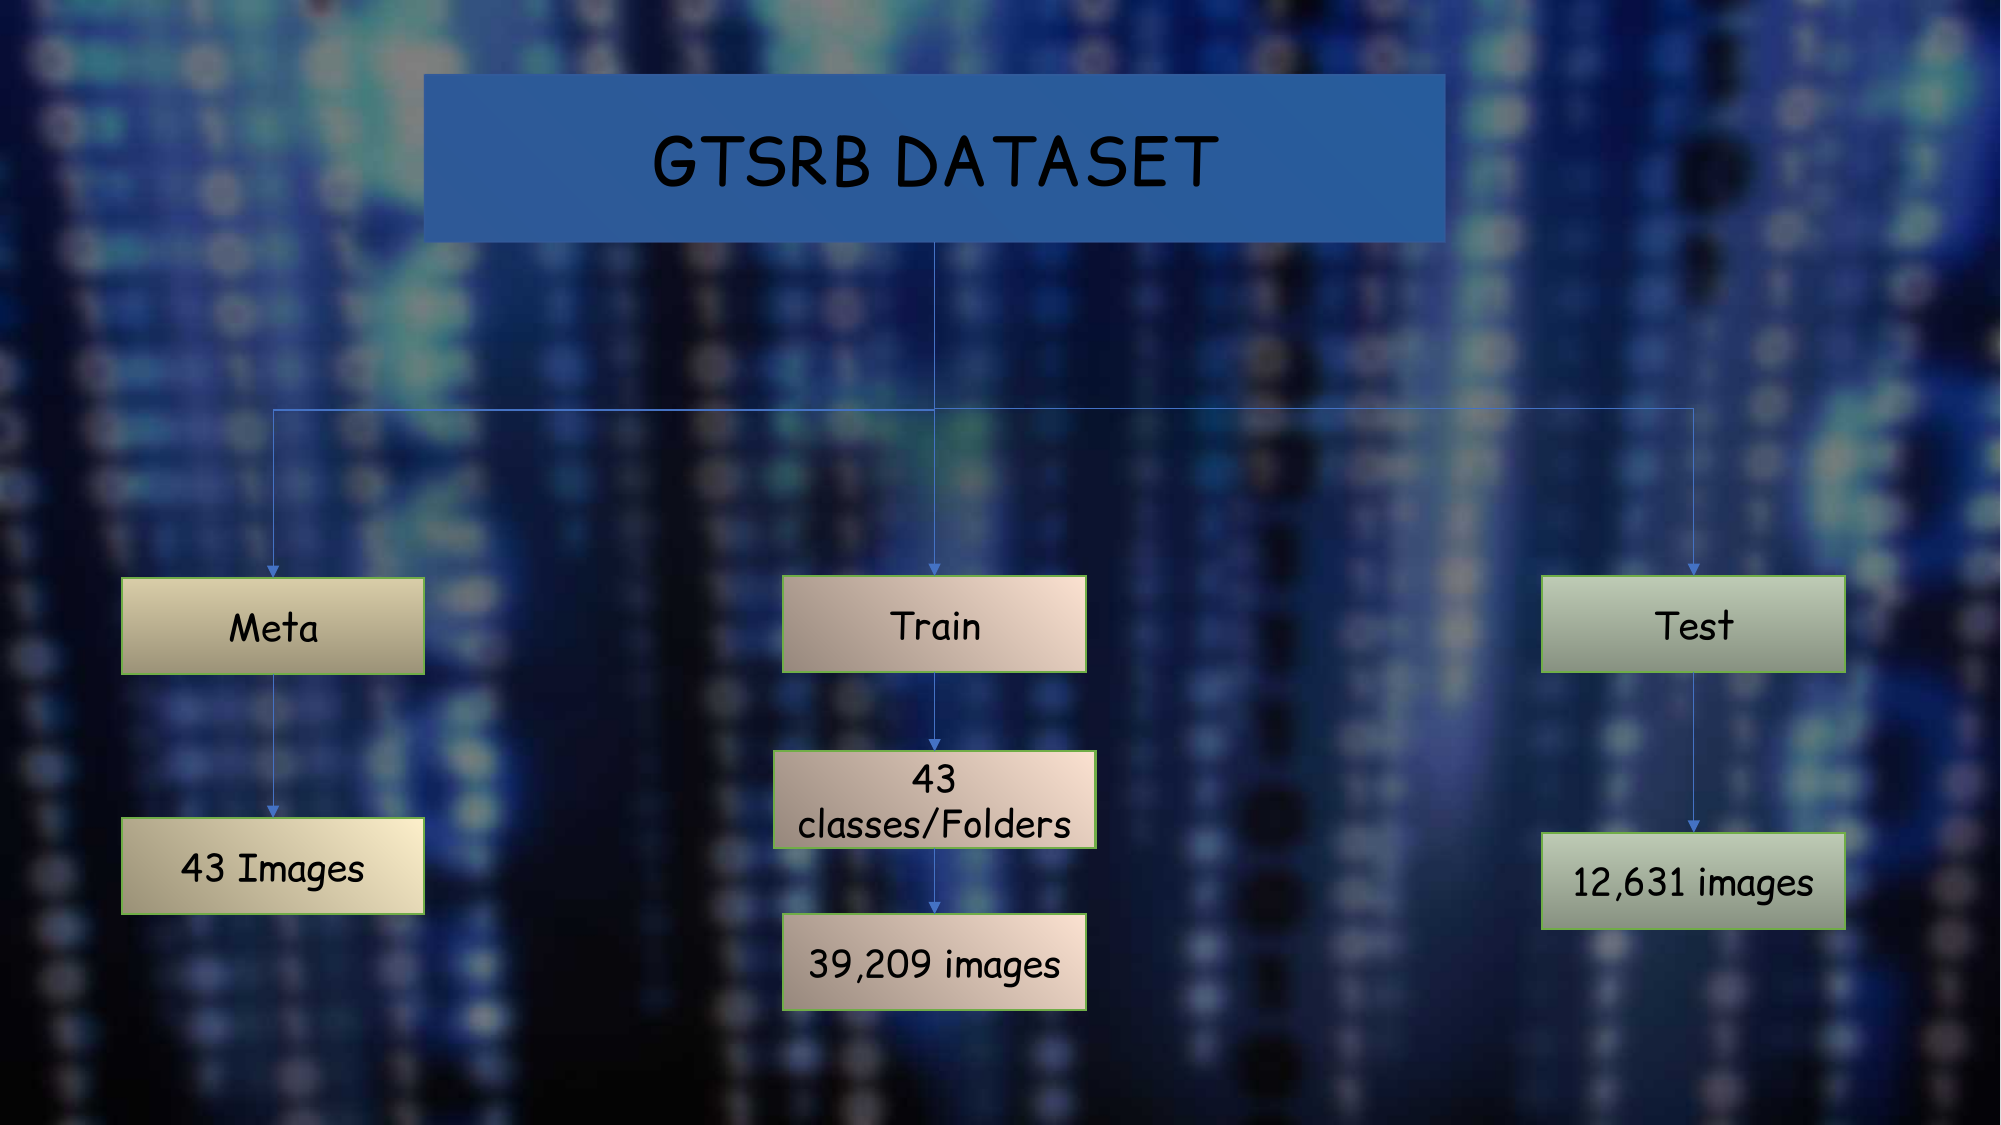

GTSRB DATASET
Test
Train
Meta
43 classes/Folders
43 Images
12,631 images
39,209 images